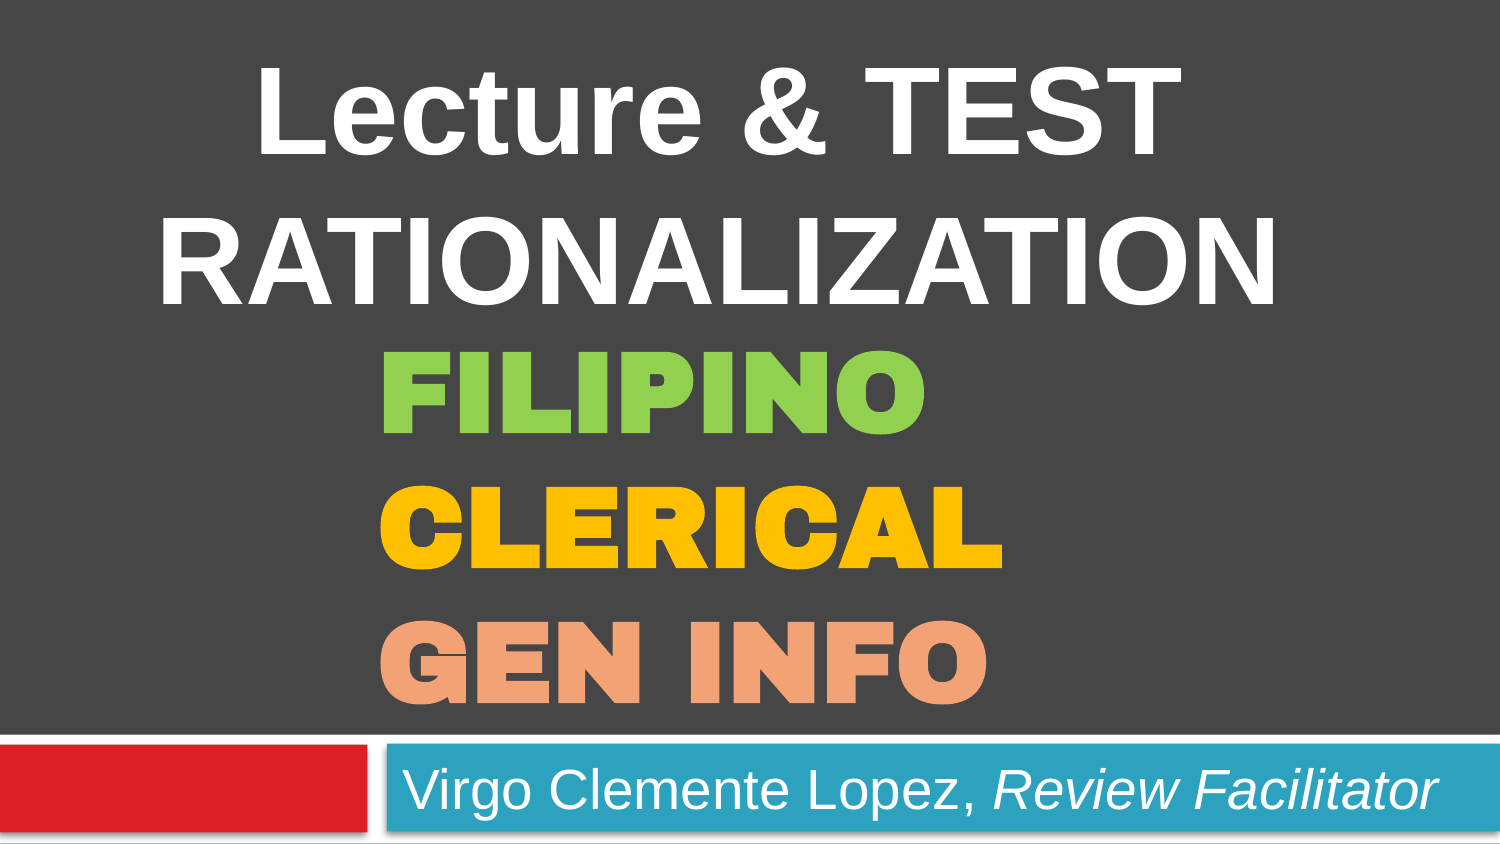

Lecture & TEST RATIONALIZATION
# Filipino clerical gen info
Virgo Clemente Lopez, Review Facilitator